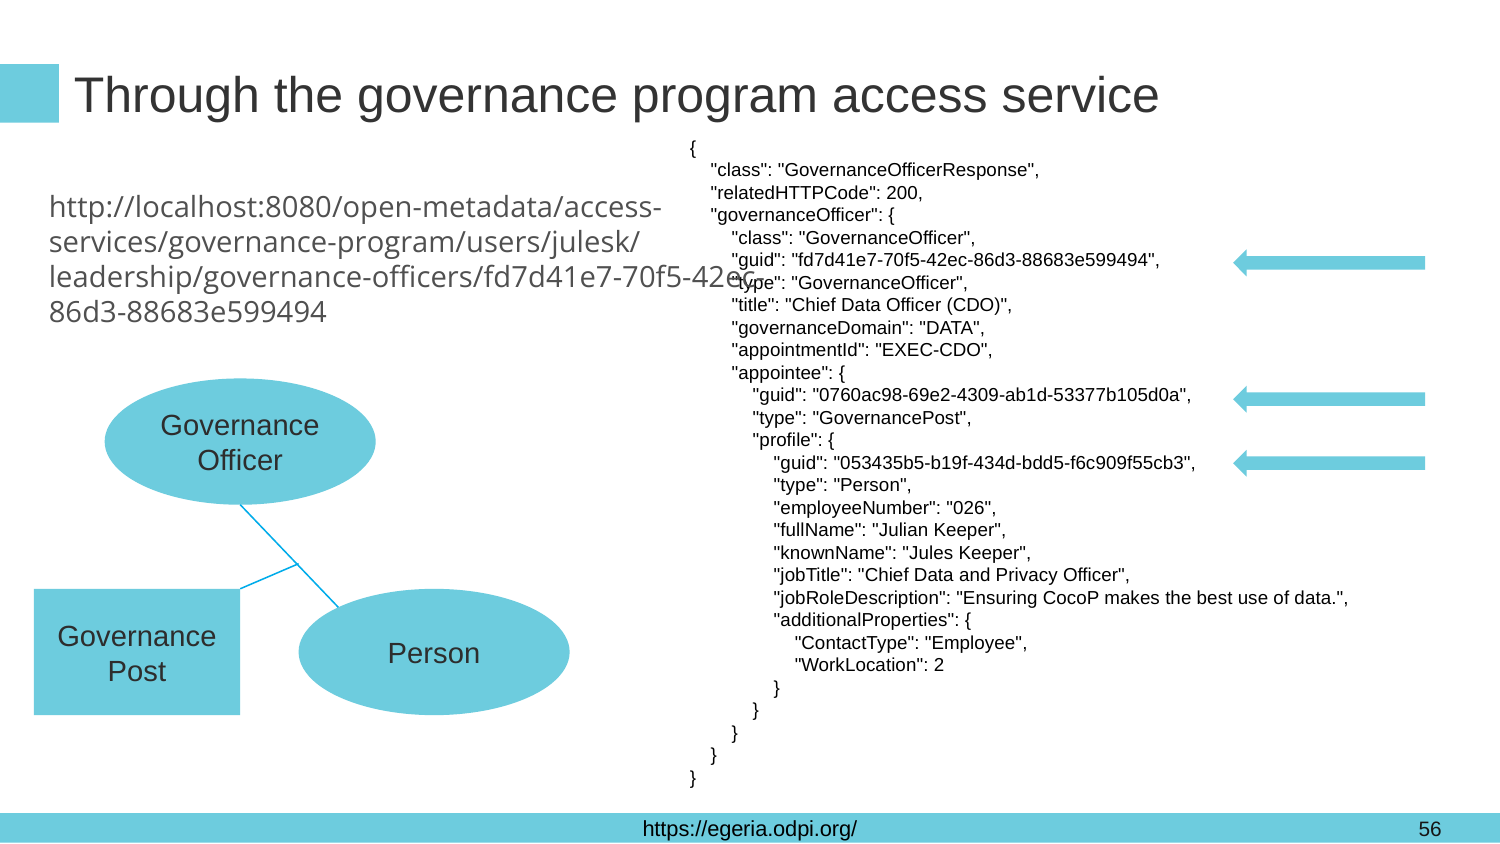

# Through the governance program access service
{
    "class": "GovernanceOfficerResponse",
    "relatedHTTPCode": 200,
    "governanceOfficer": {
        "class": "GovernanceOfficer",
        "guid": "fd7d41e7-70f5-42ec-86d3-88683e599494",
        "type": "GovernanceOfficer",
        "title": "Chief Data Officer (CDO)",
        "governanceDomain": "DATA",
        "appointmentId": "EXEC-CDO",
        "appointee": {
            "guid": "0760ac98-69e2-4309-ab1d-53377b105d0a",
            "type": "GovernancePost",
            "profile": {
                "guid": "053435b5-b19f-434d-bdd5-f6c909f55cb3",
                "type": "Person",
                "employeeNumber": "026",
                "fullName": "Julian Keeper",
                "knownName": "Jules Keeper",
                "jobTitle": "Chief Data and Privacy Officer",
                "jobRoleDescription": "Ensuring CocoP makes the best use of data.",
                "additionalProperties": {
                    "ContactType": "Employee",
                    "WorkLocation": 2
                }
            }
        }
    }
}
http://localhost:8080/open-metadata/access-services/governance-program/users/julesk/leadership/governance-officers/fd7d41e7-70f5-42ec-86d3-88683e599494

Governance Officer
Governance Post
Person

56